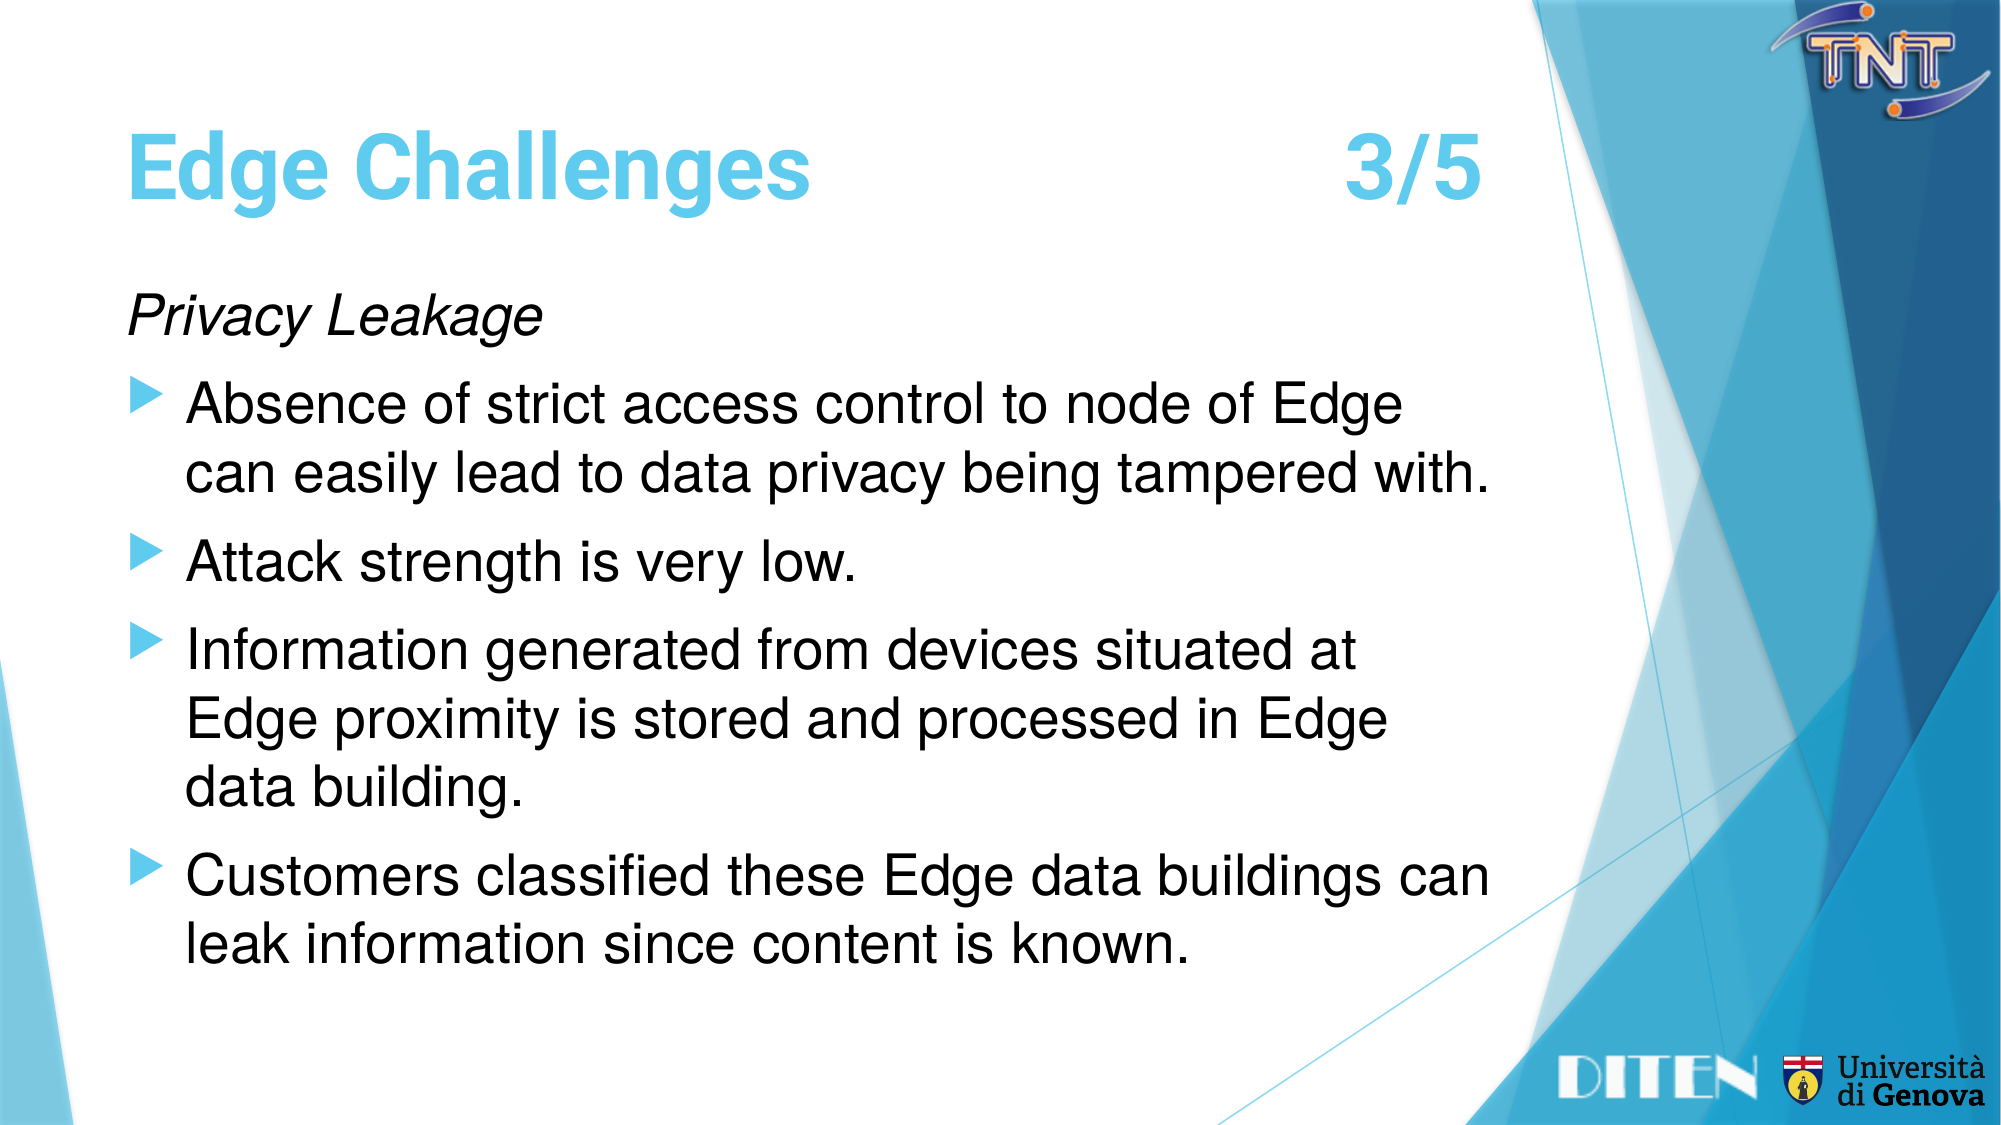

# Edge Challenges	3/5
Privacy Leakage
Absence of strict access control to node of Edge can easily lead to data privacy being tampered with.
Attack strength is very low.
Information generated from devices situated at Edge proximity is stored and processed in Edge data building.
Customers classified these Edge data buildings can leak information since content is known.